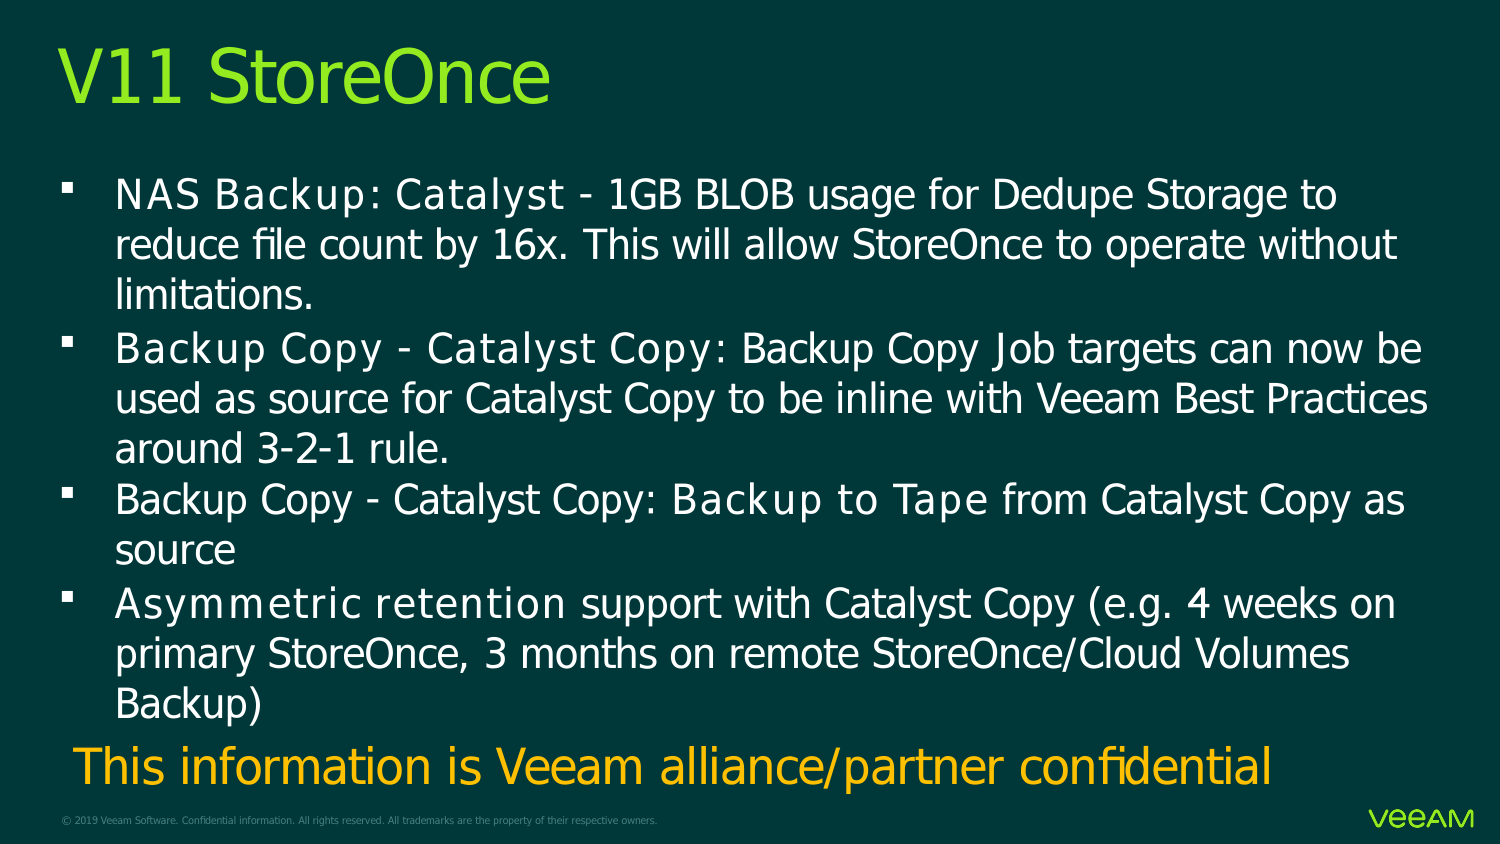

# V11 StoreOnce
NAS Backup: Catalyst - 1GB BLOB usage for Dedupe Storage to reduce file count by 16x. This will allow StoreOnce to operate without limitations.

Backup Copy - Catalyst Copy: Backup Copy Job targets can now be used as source for Catalyst Copy to be inline with Veeam Best Practices around 3-2-1 rule.
Backup Copy - Catalyst Copy: Backup to Tape from Catalyst Copy as source
Asymmetric retention support with Catalyst Copy (e.g. 4 weeks on primary StoreOnce, 3 months on remote StoreOnce/Cloud Volumes Backup)
This information is Veeam alliance/partner confidential